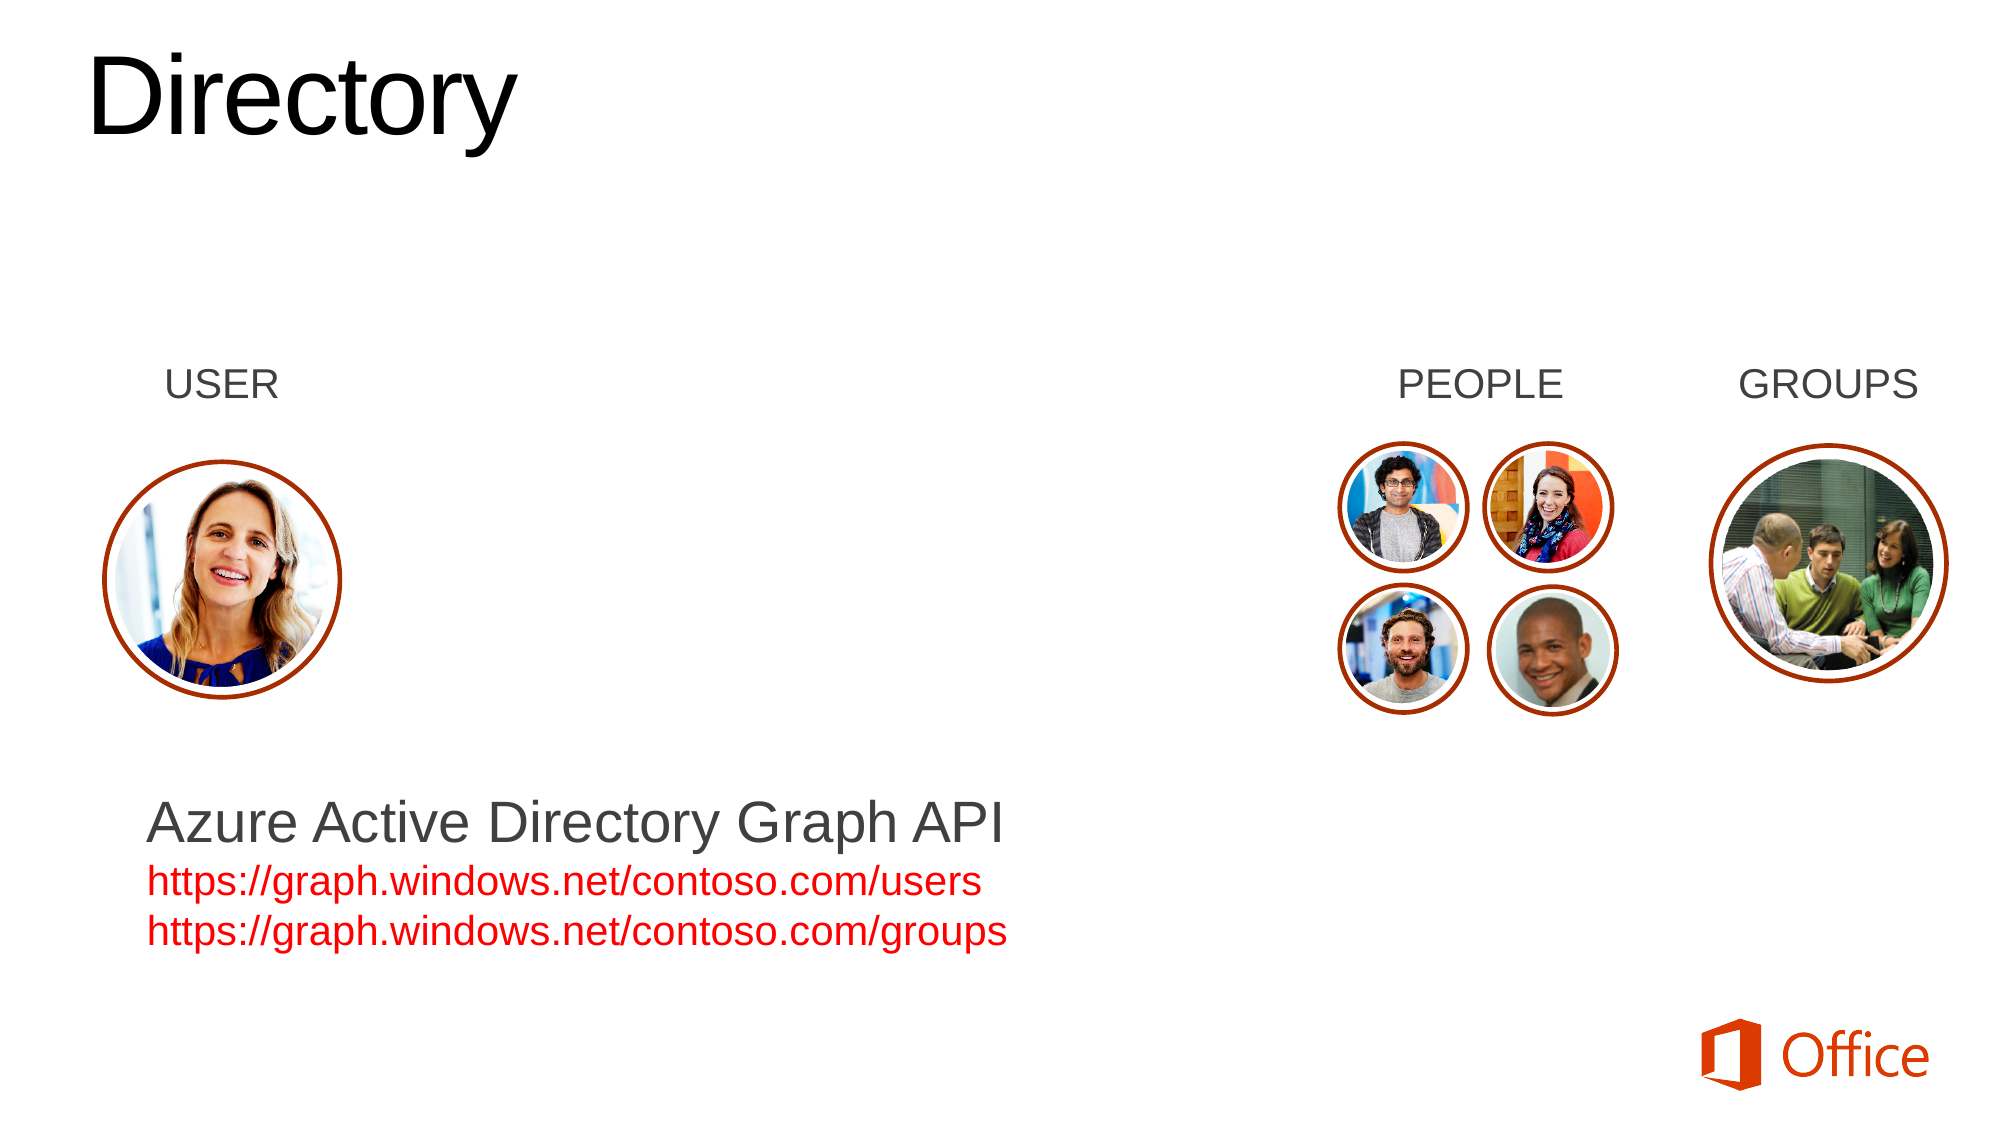

# Directory
USER
PEOPLE
GROUPS

Azure Active Directory Graph API
https://graph.windows.net/contoso.com/users
https://graph.windows.net/contoso.com/groups